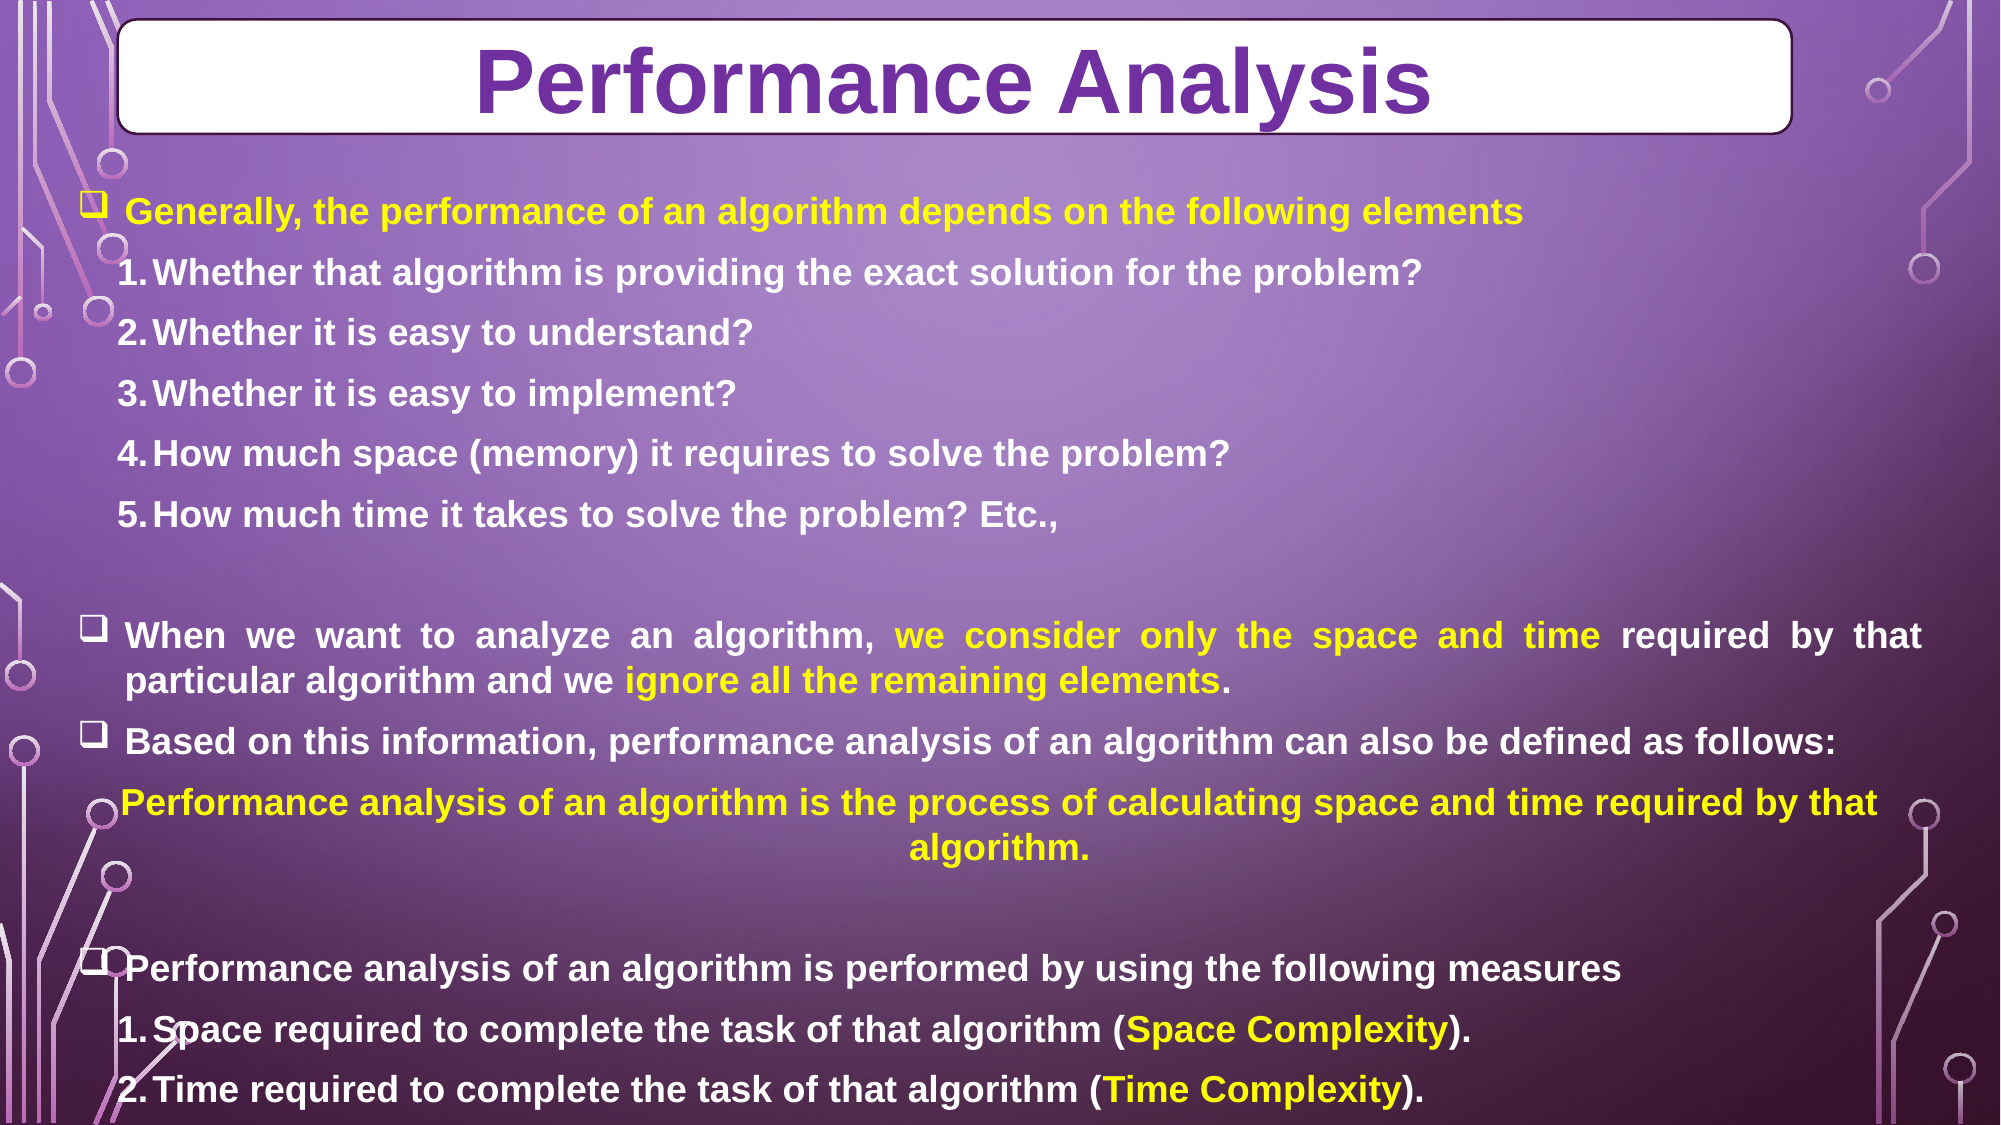

Performance Analysis
Generally, the performance of an algorithm depends on the following elements
Whether that algorithm is providing the exact solution for the problem?
Whether it is easy to understand?
Whether it is easy to implement?
How much space (memory) it requires to solve the problem?
How much time it takes to solve the problem? Etc.,

When we want to analyze an algorithm, we consider only the space and time required by that particular algorithm and we ignore all the remaining elements.
Based on this information, performance analysis of an algorithm can also be defined as follows:
Performance analysis of an algorithm is the process of calculating space and time required by that algorithm.

Performance analysis of an algorithm is performed by using the following measures
Space required to complete the task of that algorithm (Space Complexity).
Time required to complete the task of that algorithm (Time Complexity).